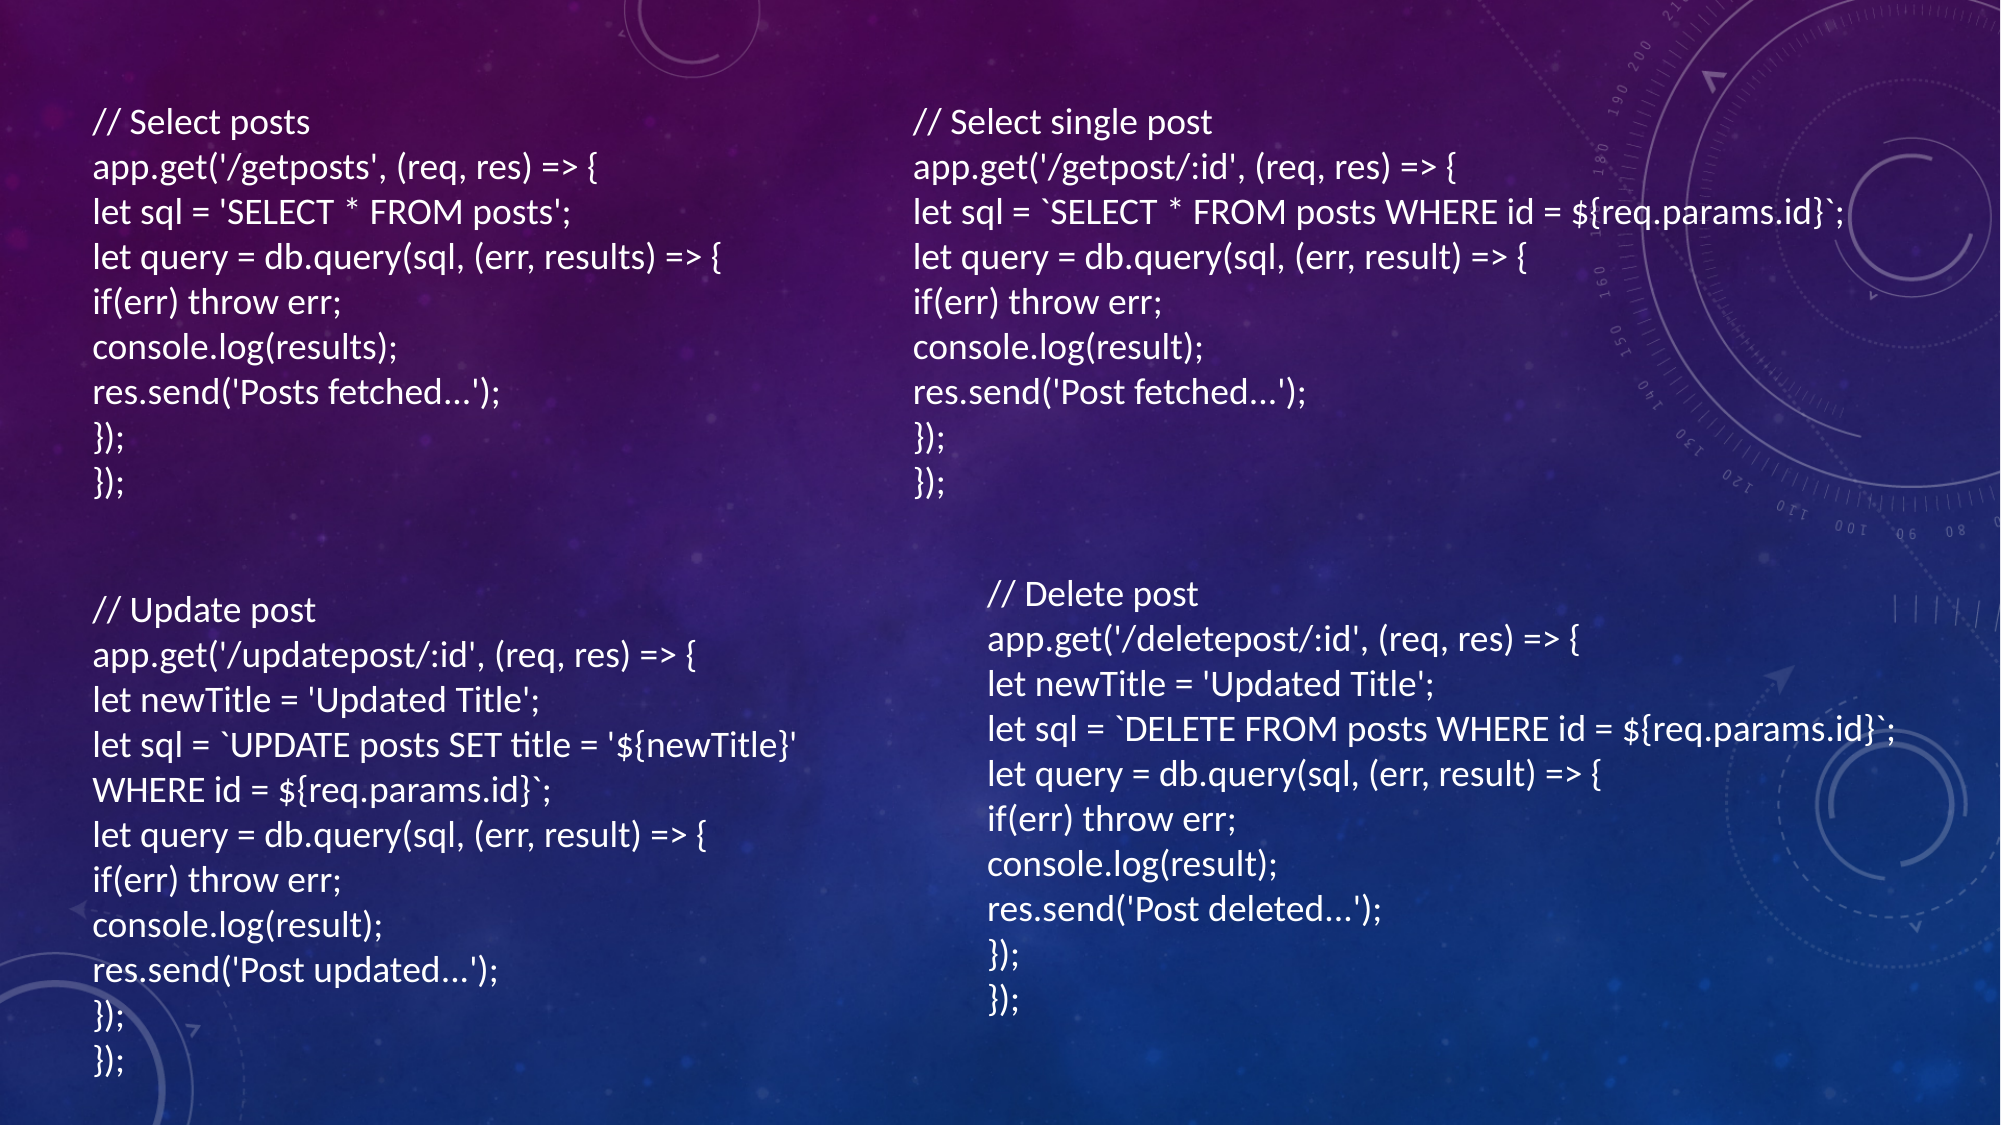

// Select posts
app.get('/getposts', (req, res) => {
let sql = 'SELECT * FROM posts';
let query = db.query(sql, (err, results) => {
if(err) throw err;
console.log(results);
res.send('Posts fetched...');
});
});
// Select single post
app.get('/getpost/:id', (req, res) => {
let sql = `SELECT * FROM posts WHERE id = ${req.params.id}`;
let query = db.query(sql, (err, result) => {
if(err) throw err;
console.log(result);
res.send('Post fetched...');
});
});
// Delete post
app.get('/deletepost/:id', (req, res) => {
let newTitle = 'Updated Title';
let sql = `DELETE FROM posts WHERE id = ${req.params.id}`;
let query = db.query(sql, (err, result) => {
if(err) throw err;
console.log(result);
res.send('Post deleted...');
});
});
// Update post
app.get('/updatepost/:id', (req, res) => {
let newTitle = 'Updated Title';
let sql = `UPDATE posts SET title = '${newTitle}' WHERE id = ${req.params.id}`;
let query = db.query(sql, (err, result) => {
if(err) throw err;
console.log(result);
res.send('Post updated...');
});
});